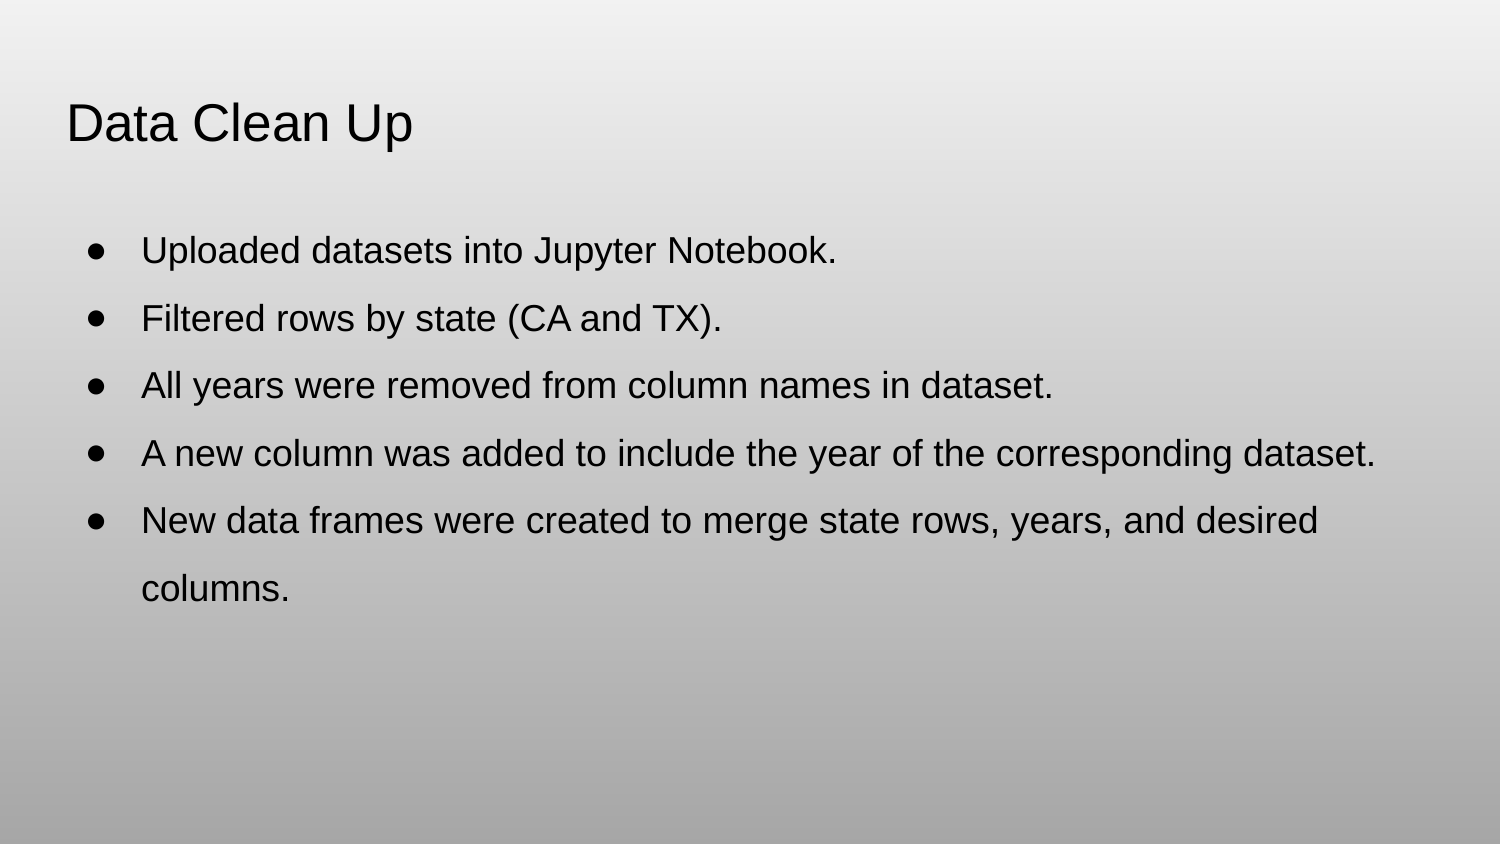

# Data Clean Up
Uploaded datasets into Jupyter Notebook.
Filtered rows by state (CA and TX).
All years were removed from column names in dataset.
A new column was added to include the year of the corresponding dataset.
New data frames were created to merge state rows, years, and desired columns.